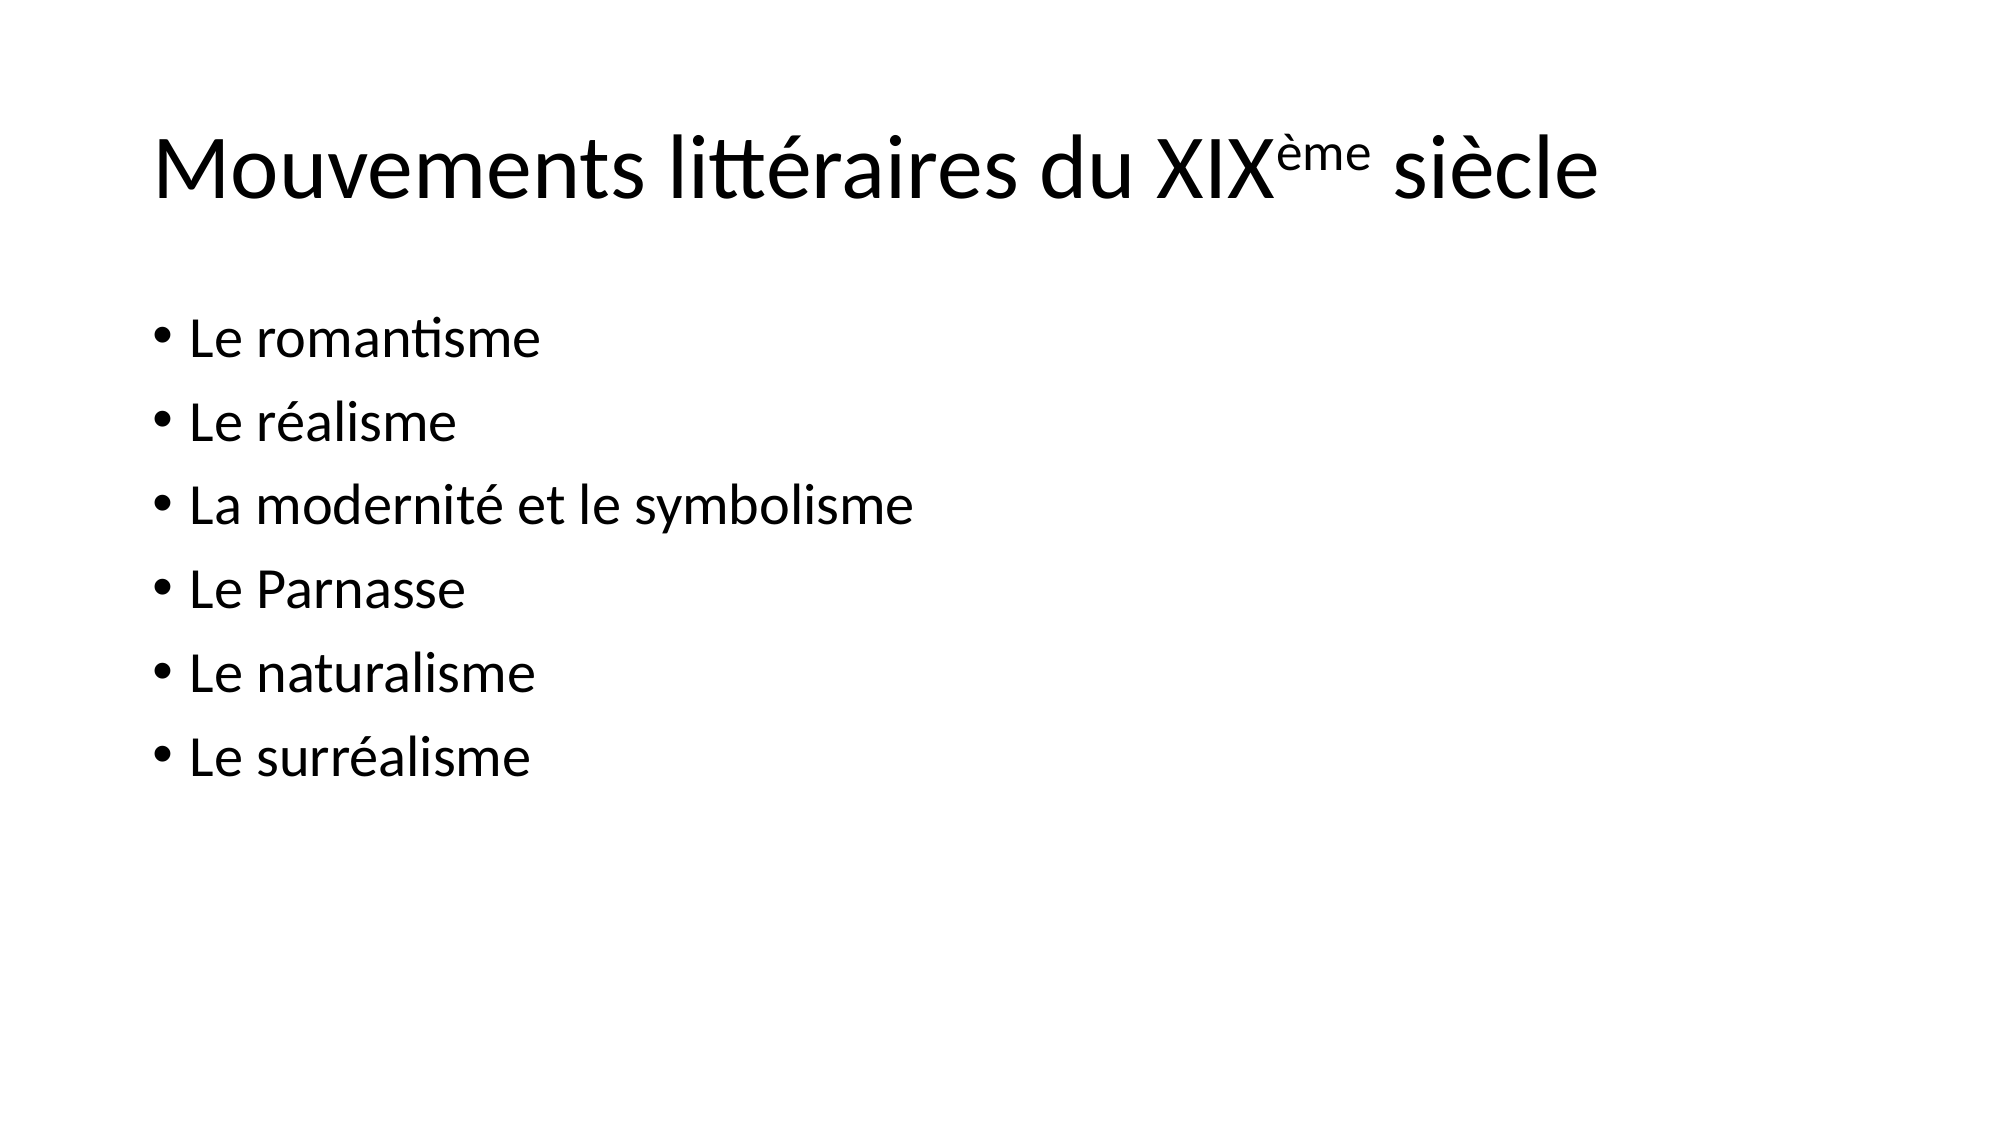

# Mouvements littéraires du XIXème siècle
Le romantisme
Le réalisme
La modernité et le symbolisme
Le Parnasse
Le naturalisme
Le surréalisme